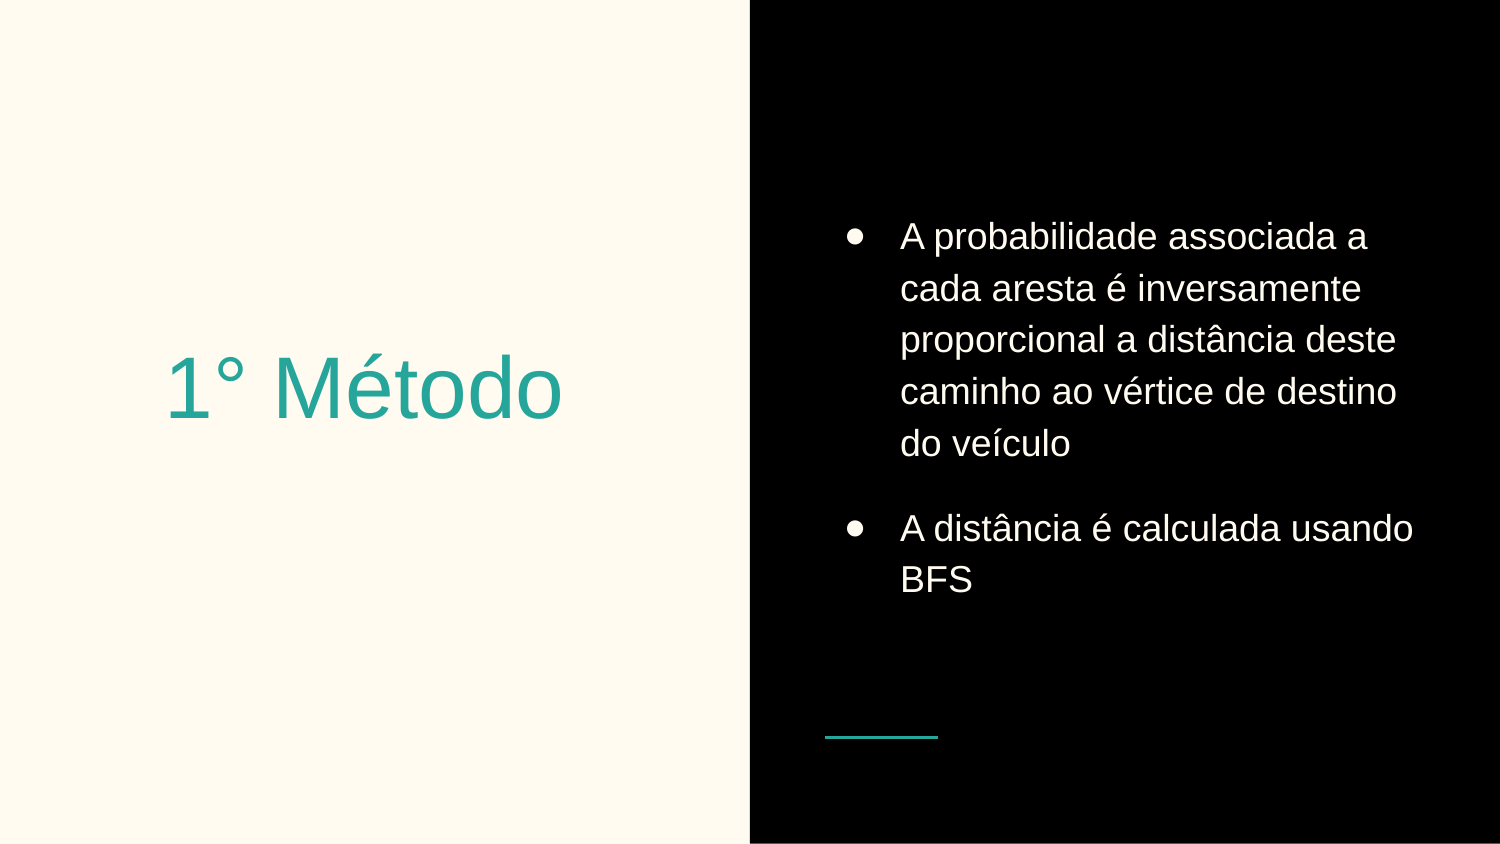

A probabilidade associada a cada aresta é inversamente proporcional a distância deste caminho ao vértice de destino do veículo
A distância é calculada usando BFS
# 1° Método